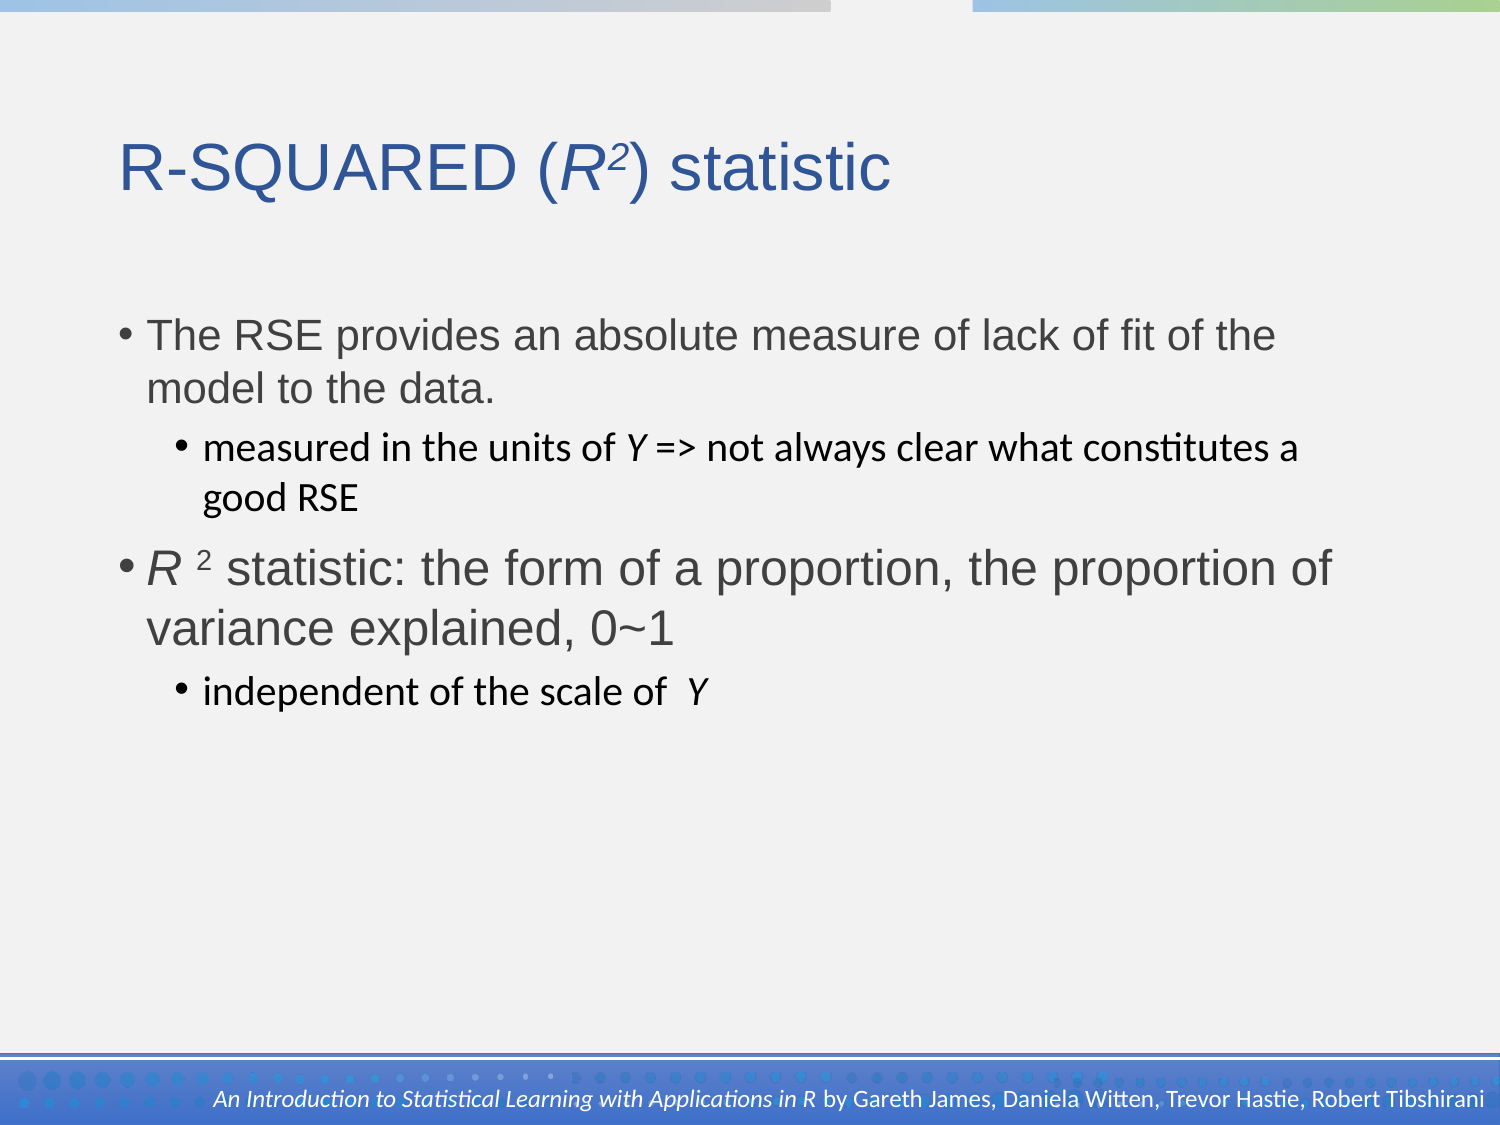

# R-SQUARED (R2) statistic
The RSE provides an absolute measure of lack of fit of the model to the data.
measured in the units of Y => not always clear what constitutes a good RSE
R 2 statistic: the form of a proportion, the proportion of variance explained, 0~1
independent of the scale of  Y
An Introduction to Statistical Learning with Applications in R by Gareth James, Daniela Witten, Trevor Hastie, Robert Tibshirani